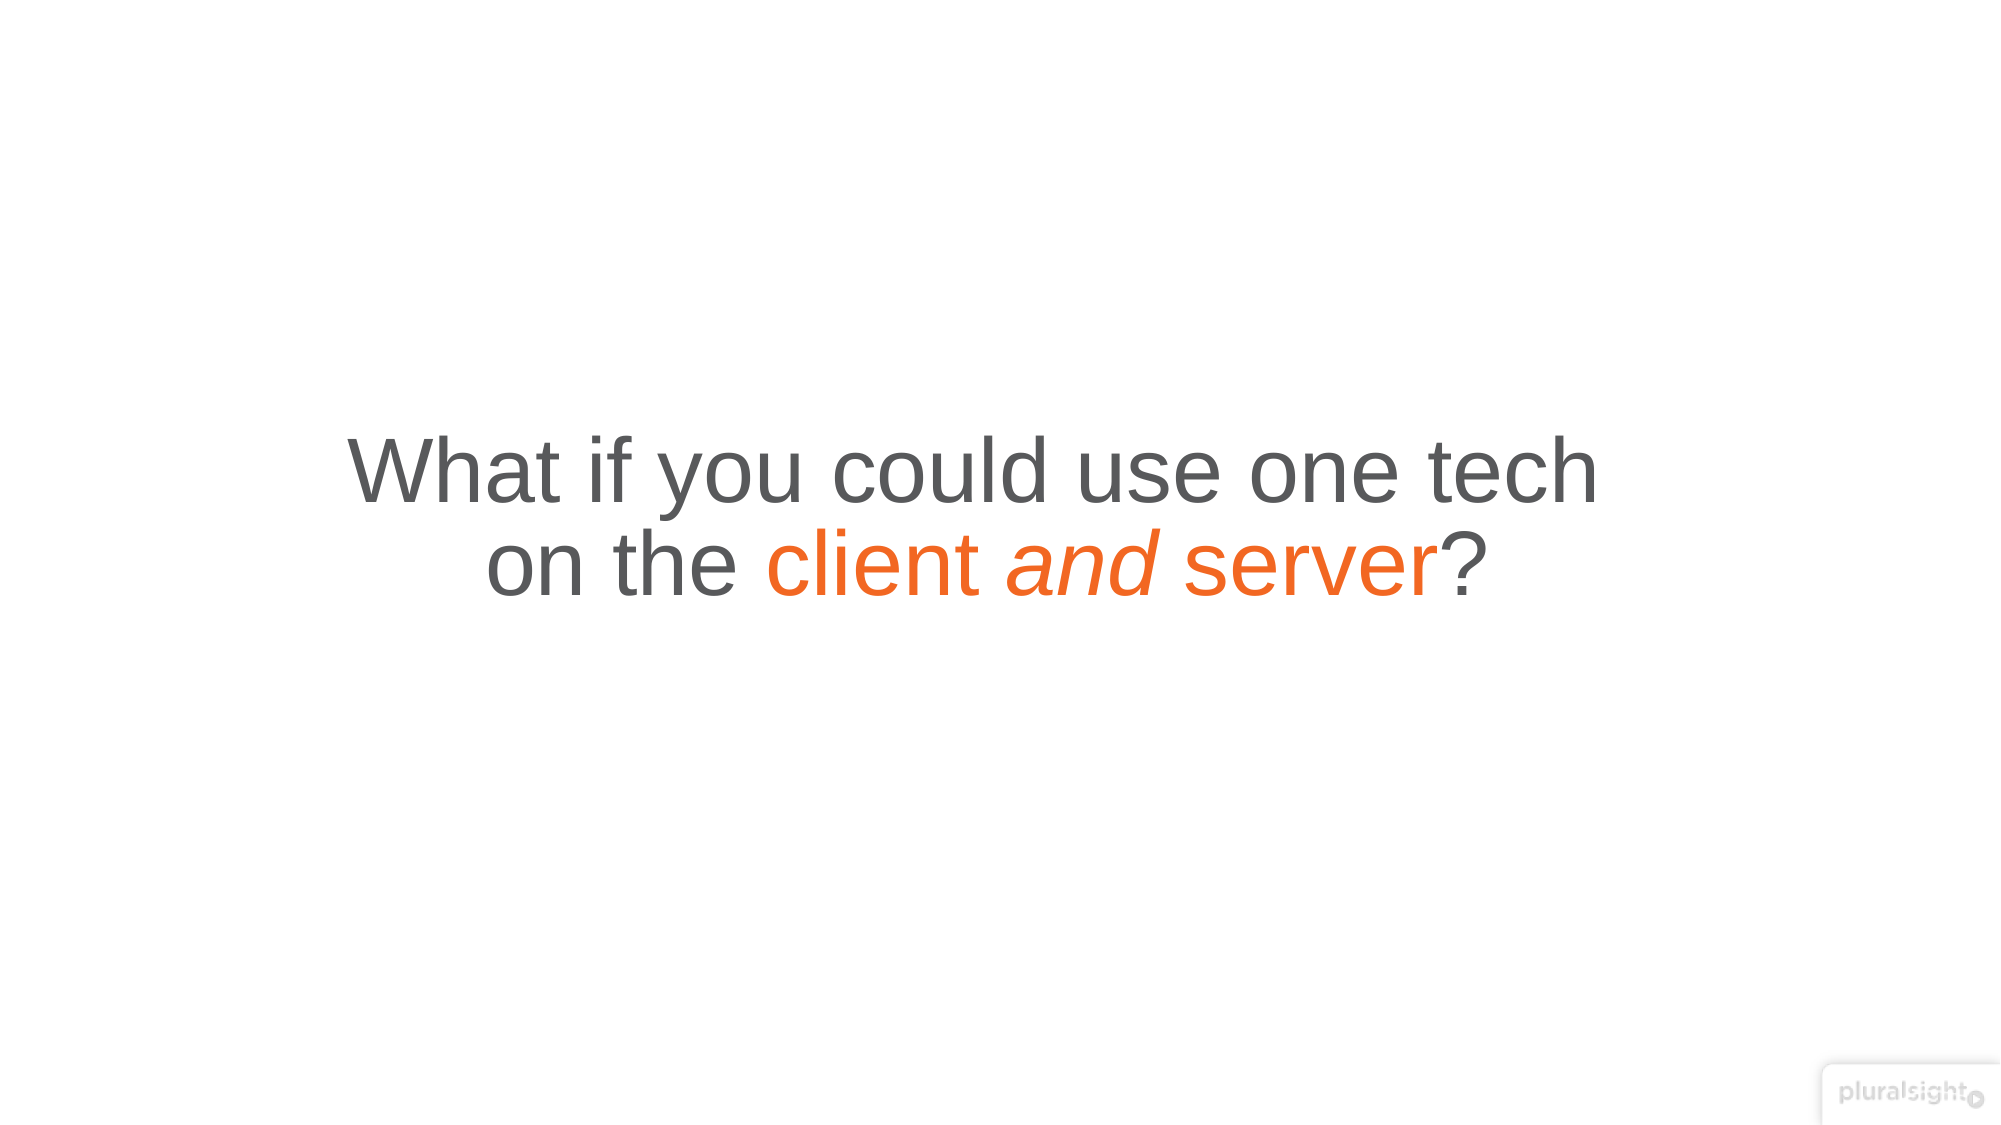

# What if you could use one tech on the client and server?